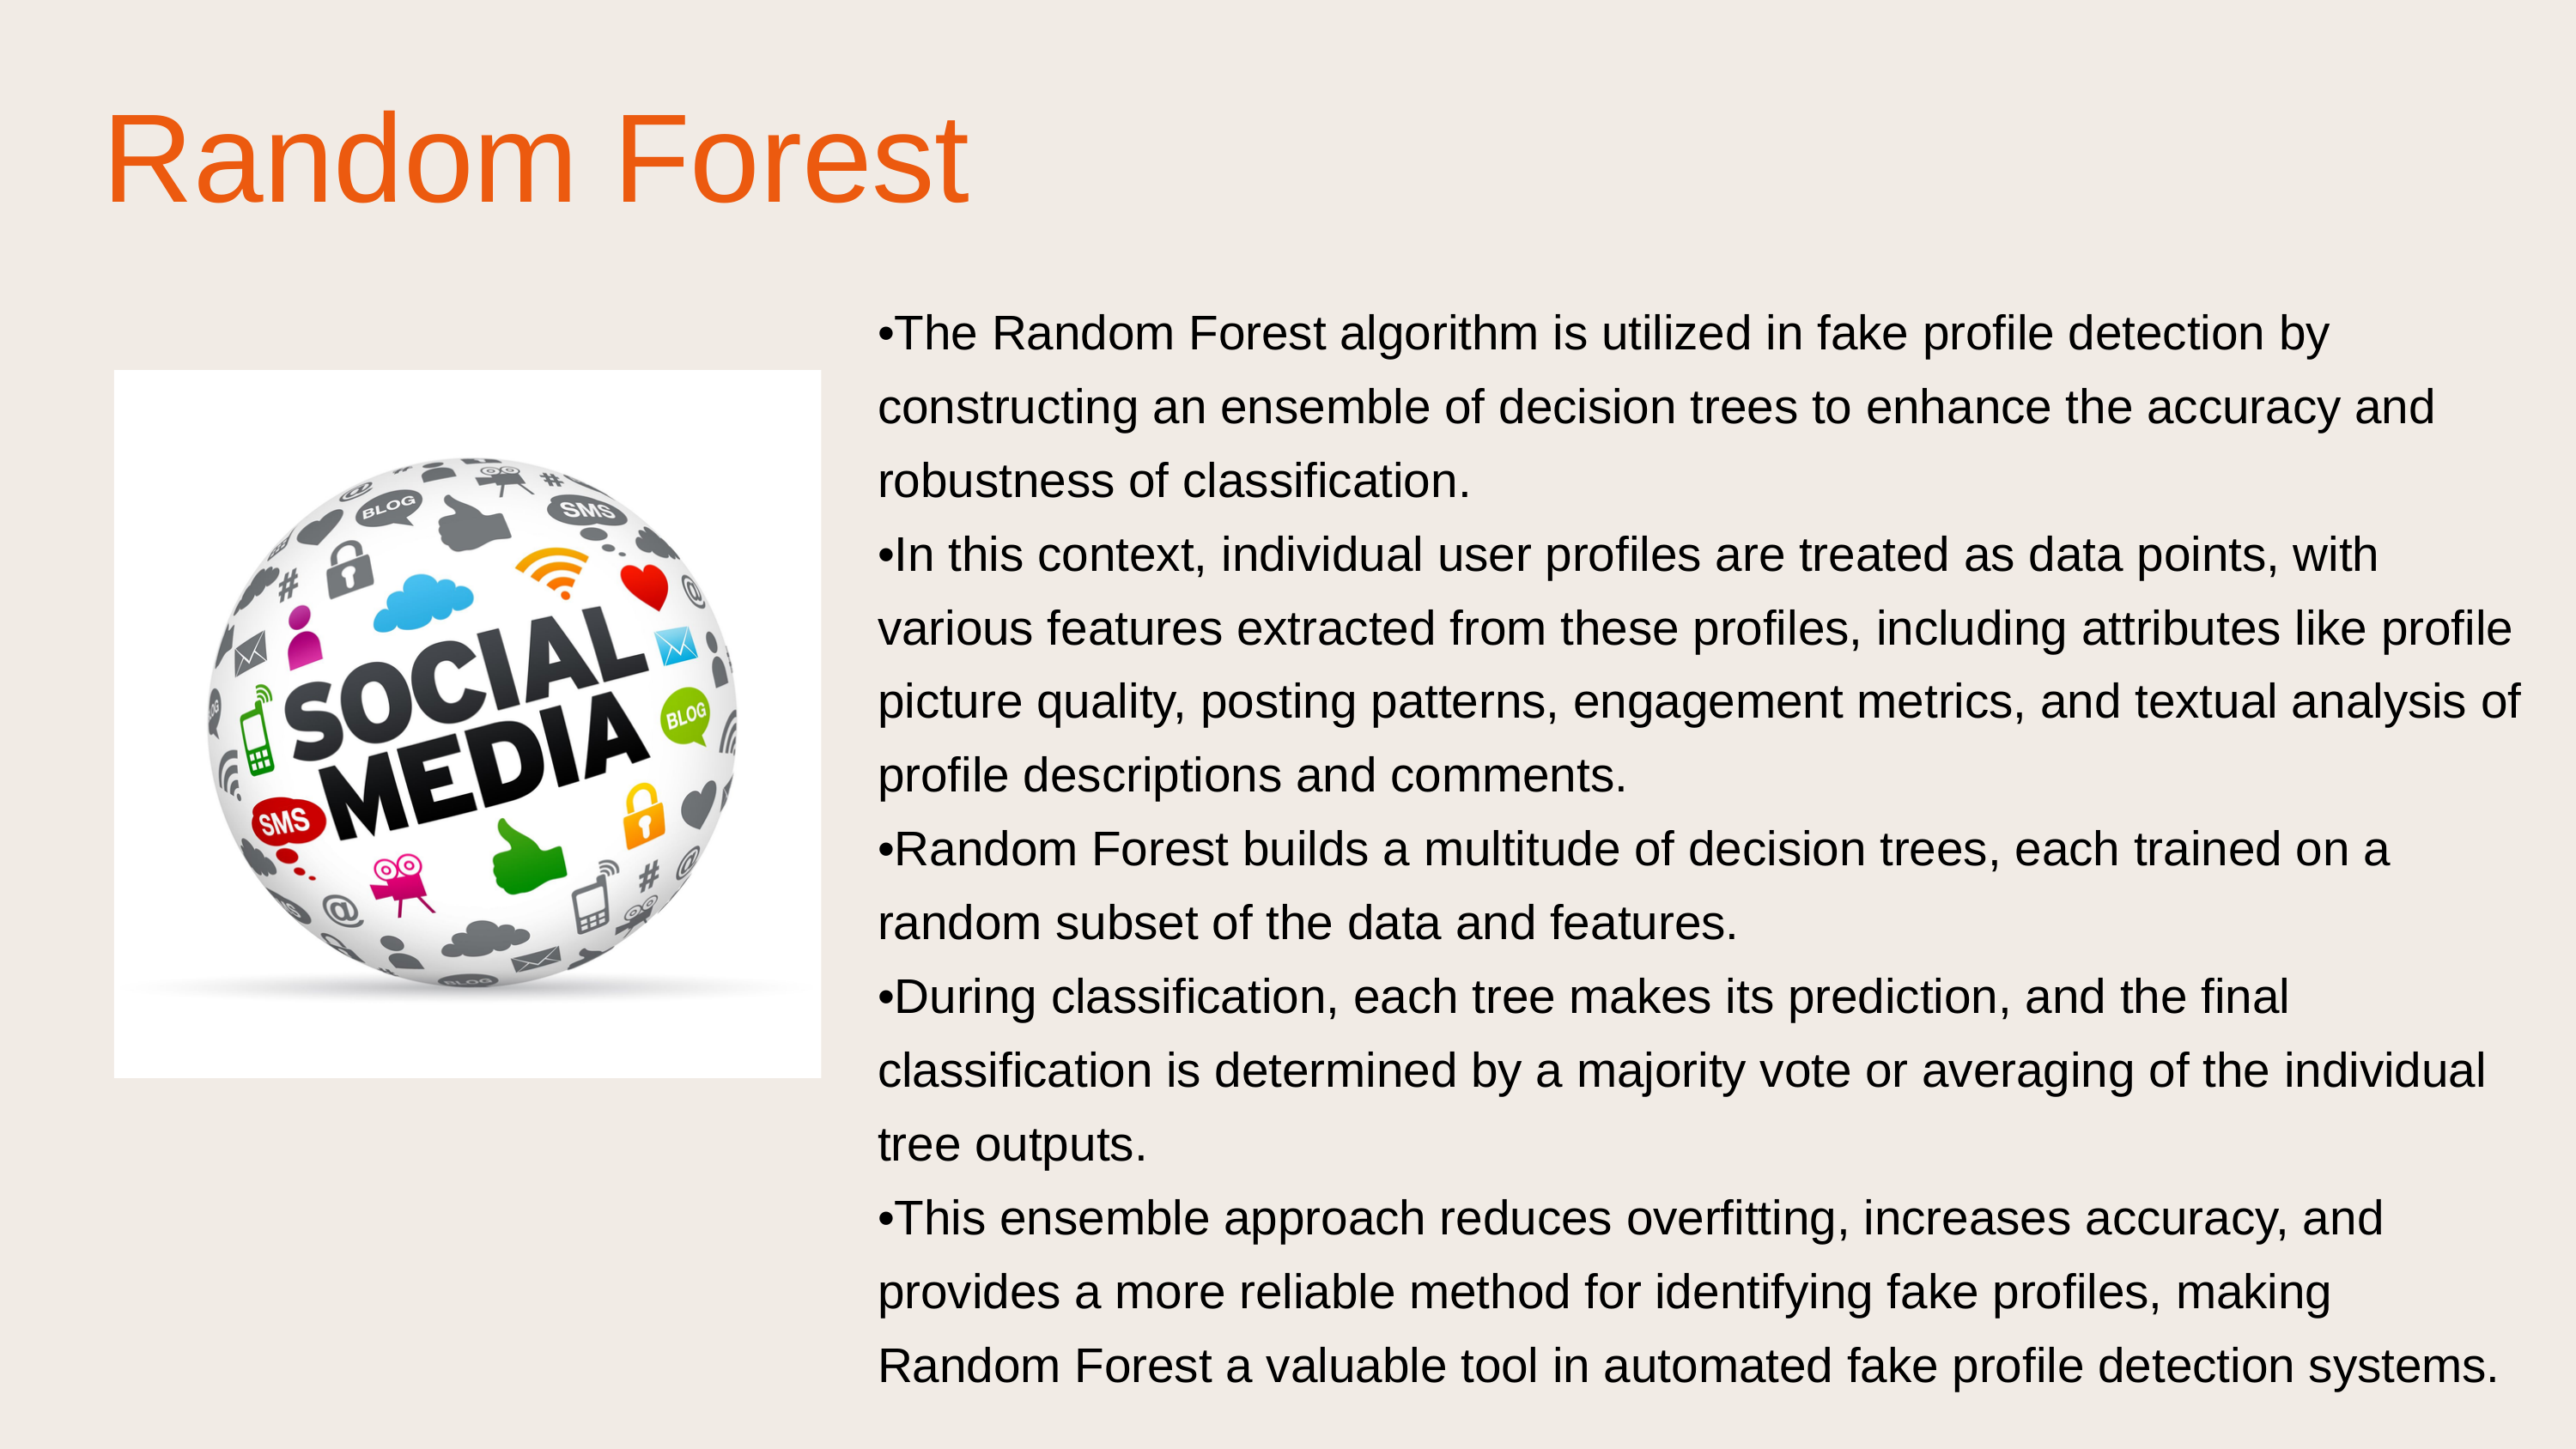

Random Forest
•The Random Forest algorithm is utilized in fake profile detection by constructing an ensemble of decision trees to enhance the accuracy and robustness of classification.
•In this context, individual user profiles are treated as data points, with various features extracted from these profiles, including attributes like profile picture quality, posting patterns, engagement metrics, and textual analysis of profile descriptions and comments.
•Random Forest builds a multitude of decision trees, each trained on a random subset of the data and features.
•During classification, each tree makes its prediction, and the final classification is determined by a majority vote or averaging of the individual tree outputs.
•This ensemble approach reduces overfitting, increases accuracy, and provides a more reliable method for identifying fake profiles, making Random Forest a valuable tool in automated fake profile detection systems.